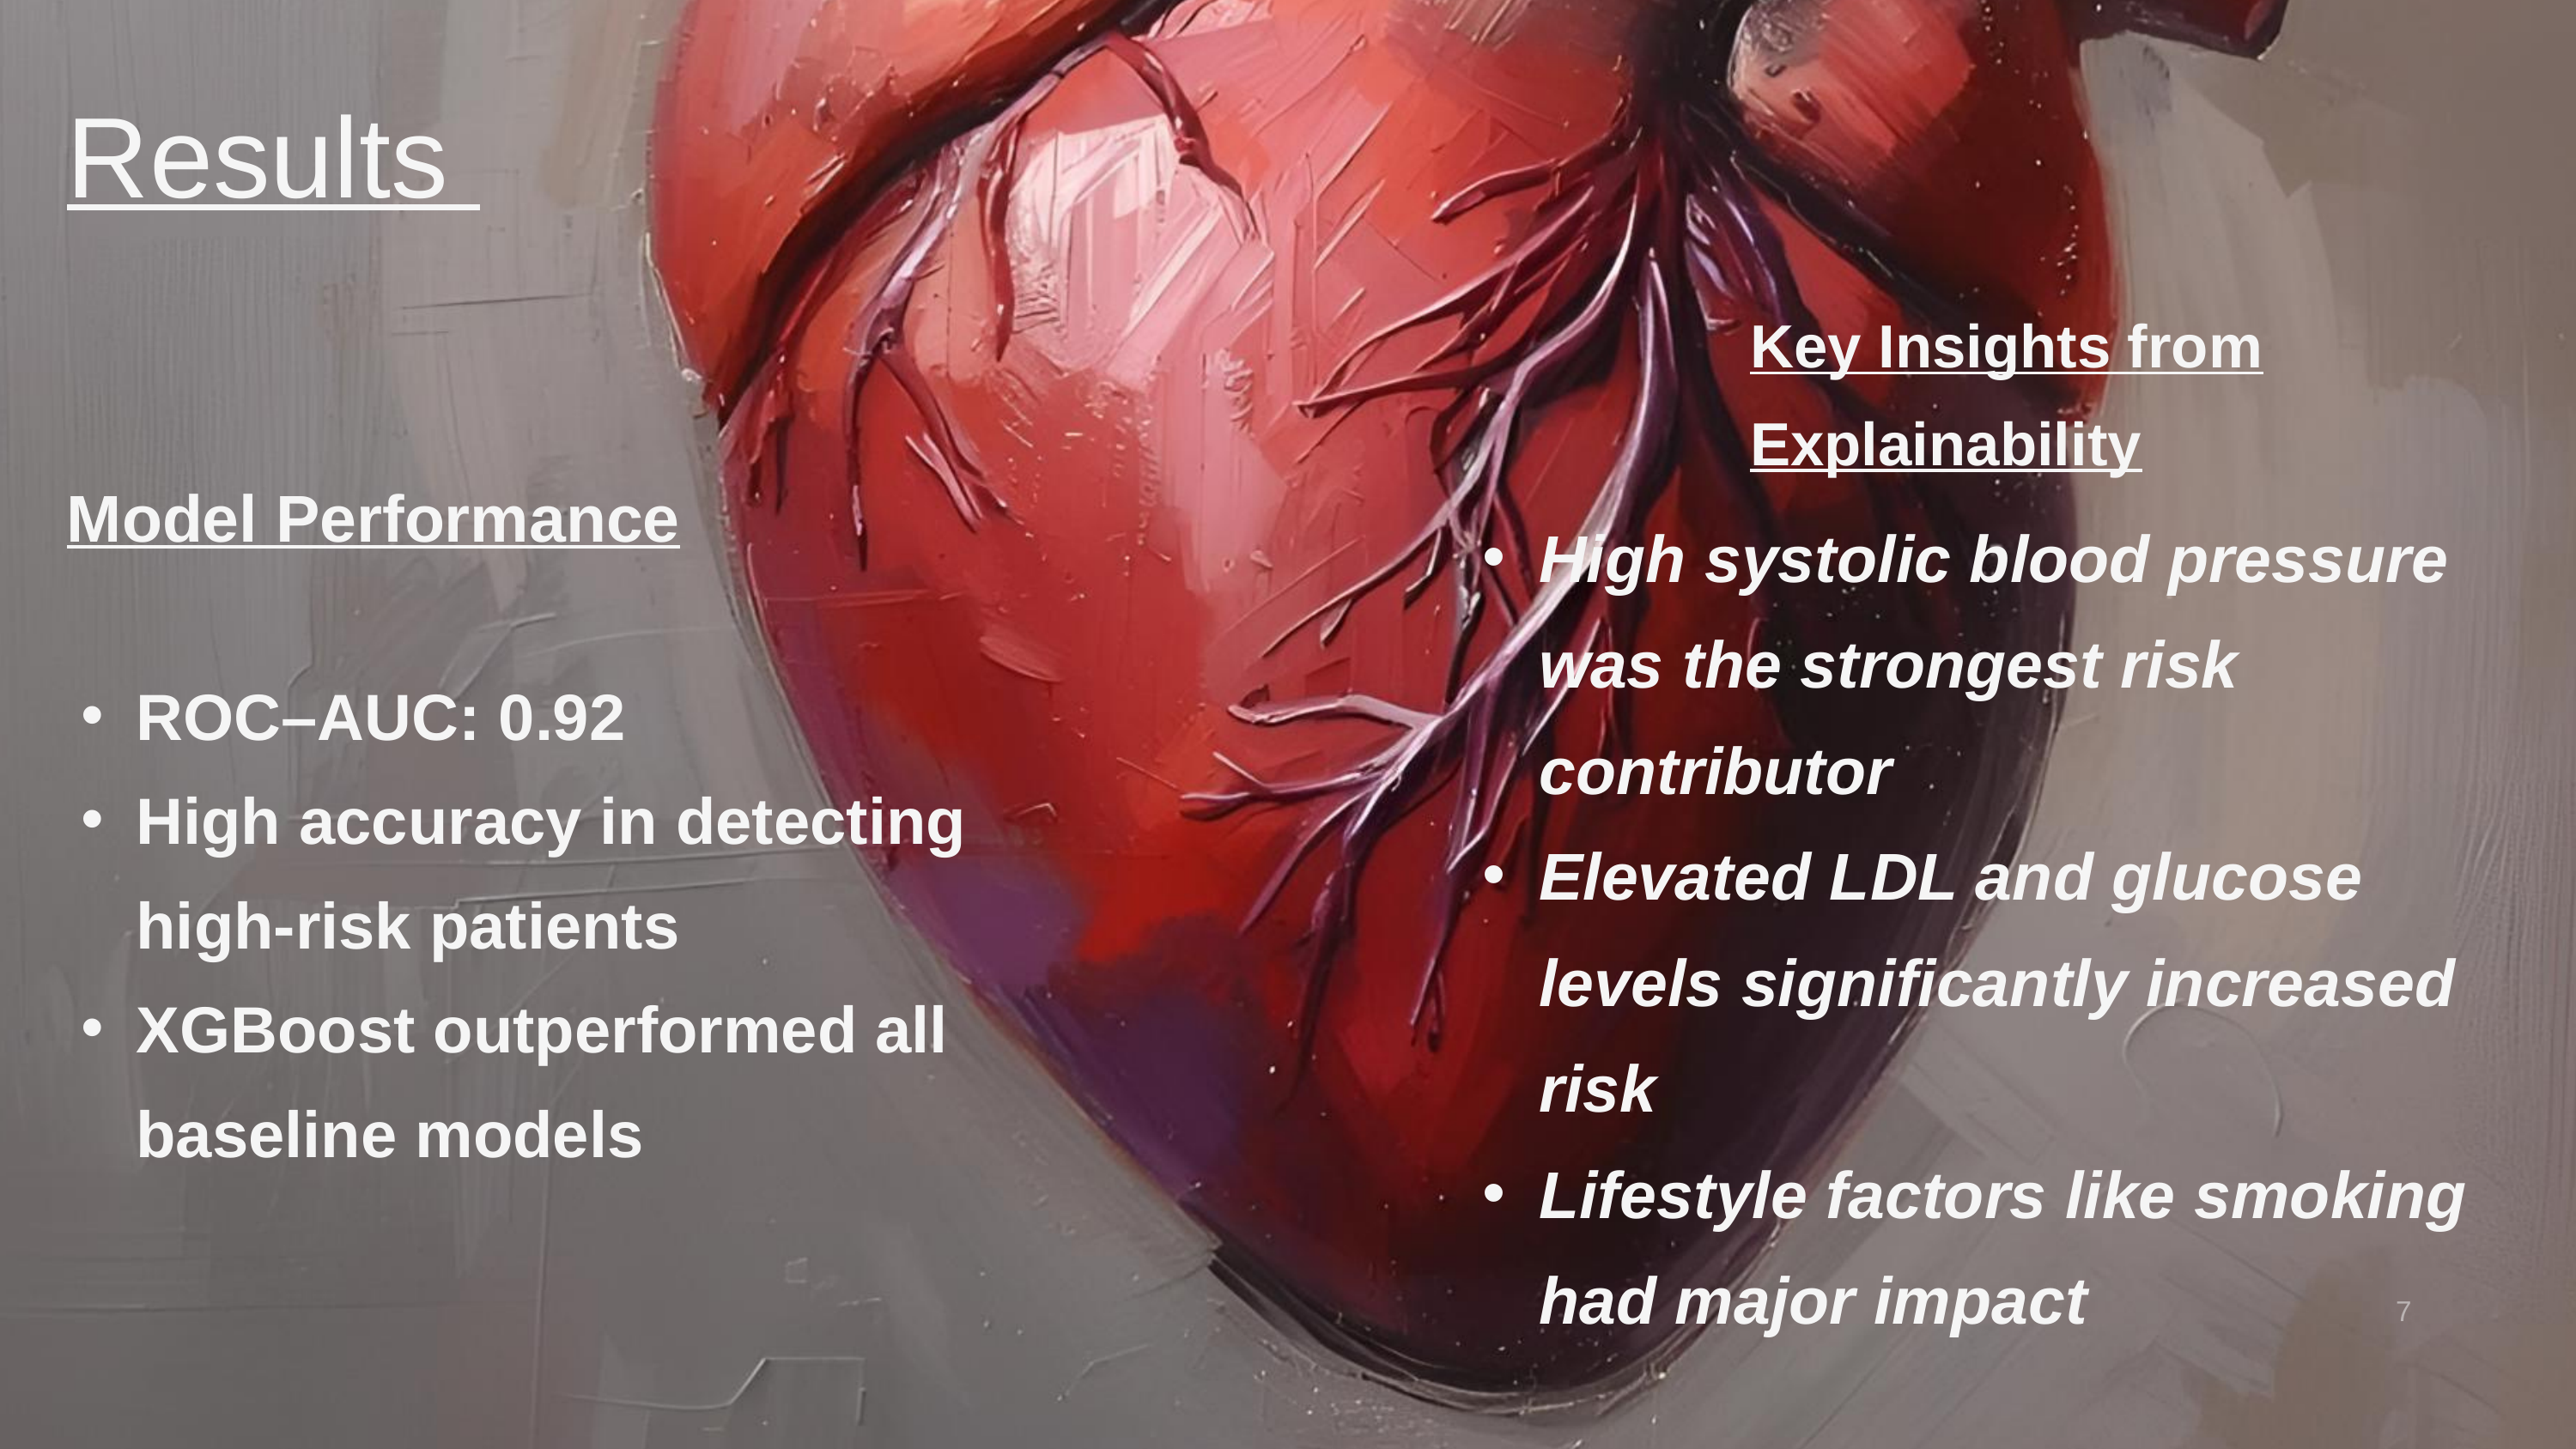

Results
Key Insights from Explainability
Model Performance
High systolic blood pressure was the strongest risk contributor
Elevated LDL and glucose levels significantly increased risk
Lifestyle factors like smoking had major impact

ROC–AUC: 0.92
High accuracy in detecting high-risk patients
XGBoost outperformed all baseline models

7